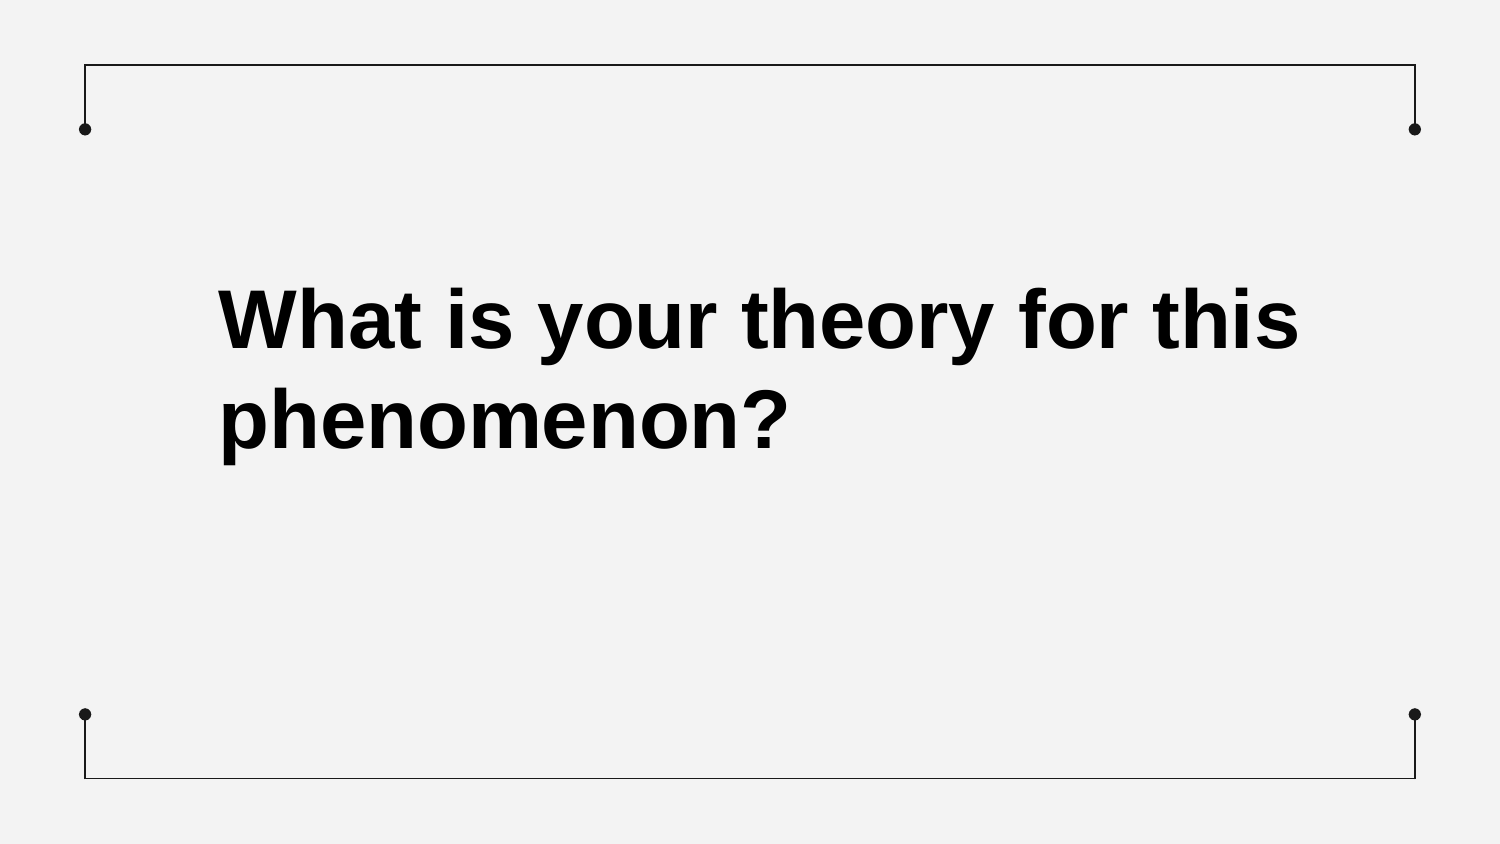

What is your theory for this phenomenon?